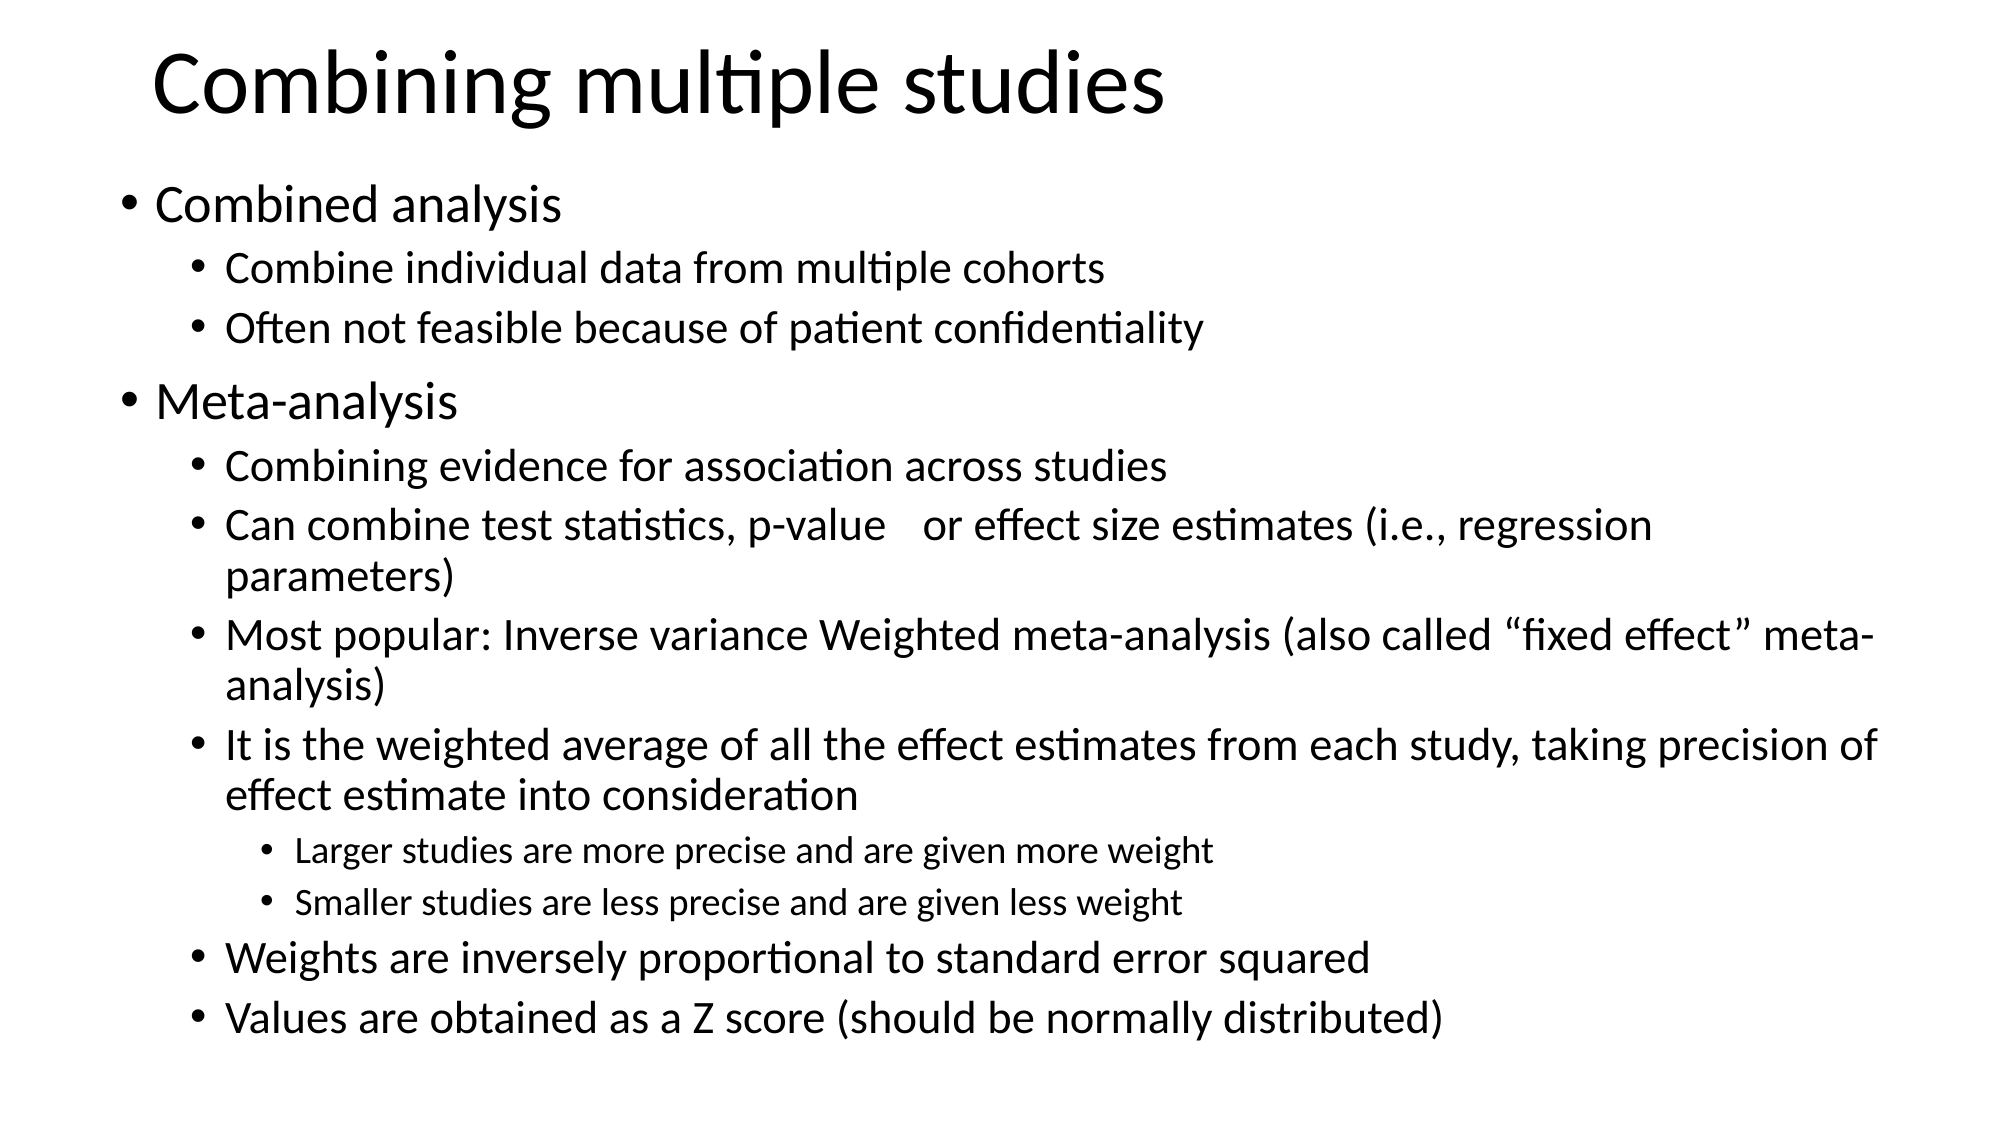

# Combining multiple studies
Combined analysis
Combine individual data from multiple cohorts
Often not feasible because of patient confidentiality
Meta-analysis
Combining evidence for association across studies
Can combine test statistics, p-value	or effect size estimates (i.e., regression parameters)
Most popular: Inverse variance Weighted meta-analysis (also called “fixed effect” meta-analysis)
It is the weighted average of all the effect estimates from each study, taking precision of effect estimate into consideration
Larger studies are more precise and are given more weight
Smaller studies are less precise and are given less weight
Weights are inversely proportional to standard error squared
Values are obtained as a Z score (should be normally distributed)